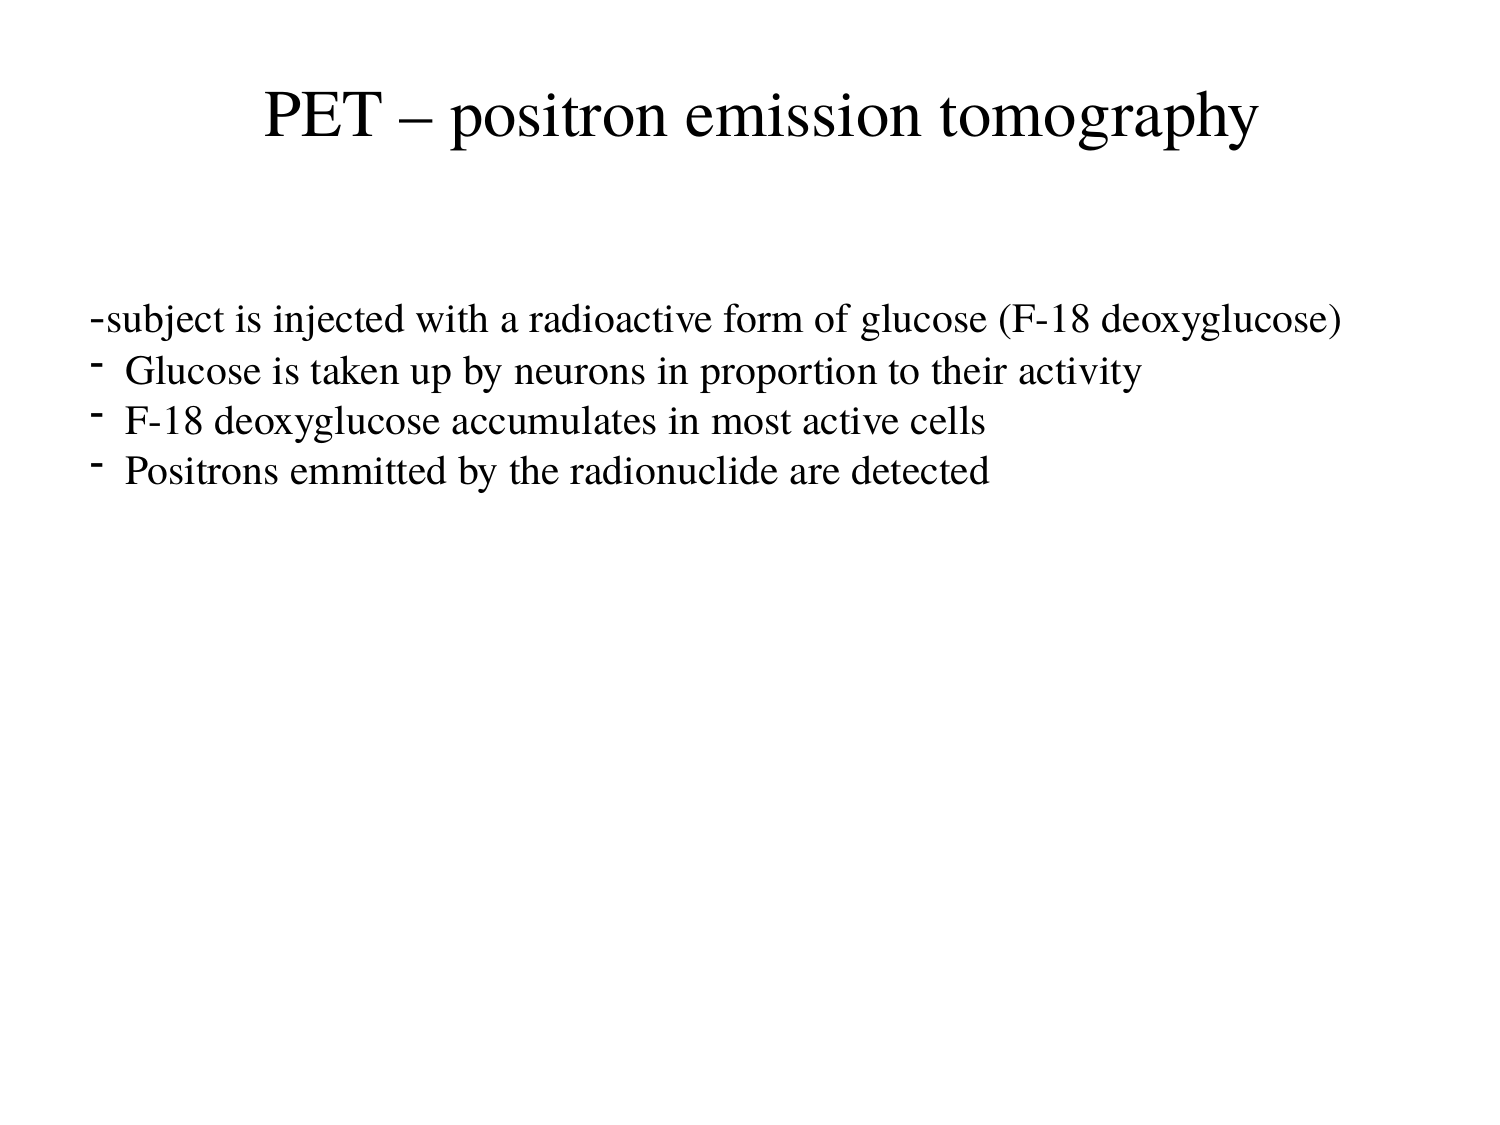

PET – positron emission tomography
-subject is injected with a radioactive form of glucose (F-18 deoxyglucose)
Glucose is taken up by neurons in proportion to their activity
F-18 deoxyglucose accumulates in most active cells
Positrons emmitted by the radionuclide are detected